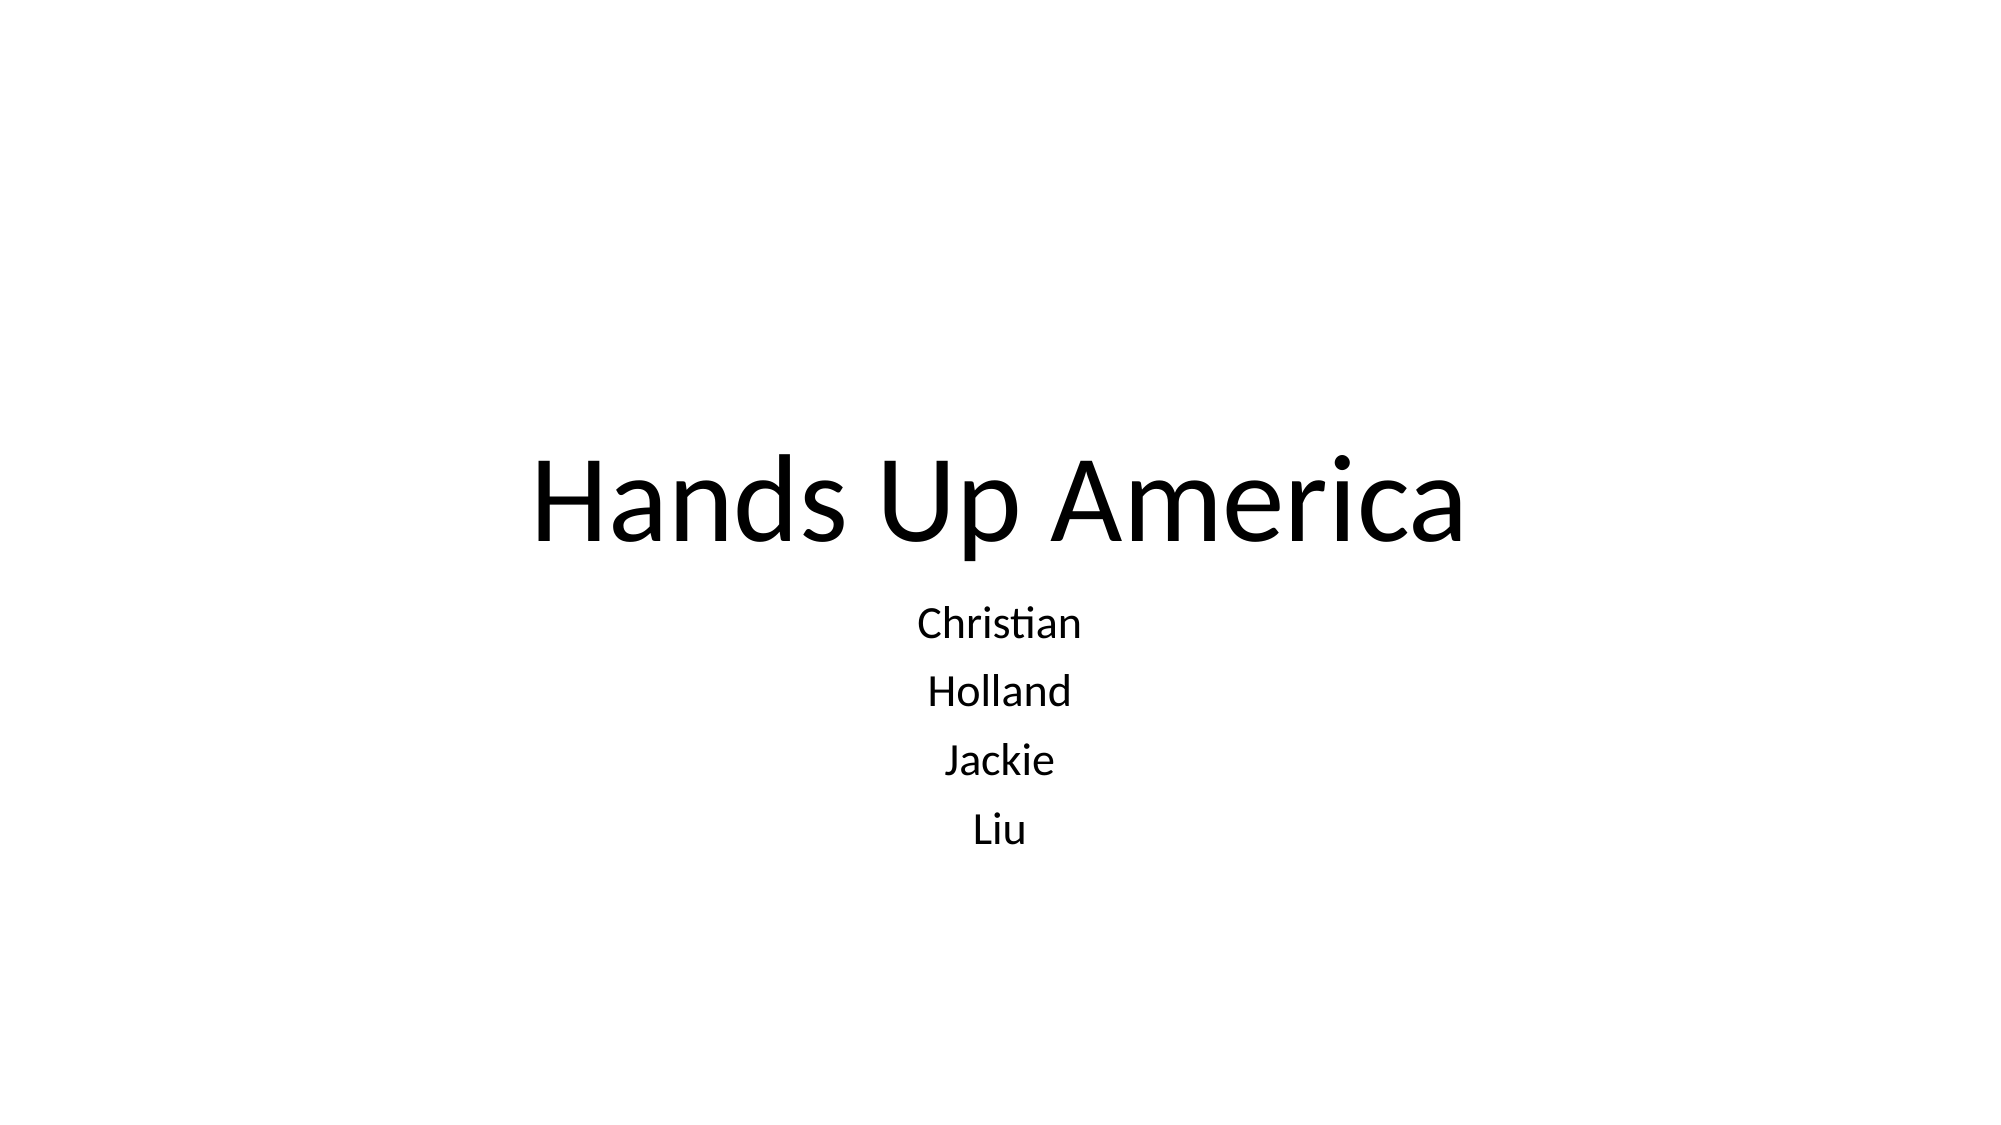

# Hands Up America
Christian
Holland
Jackie
Liu